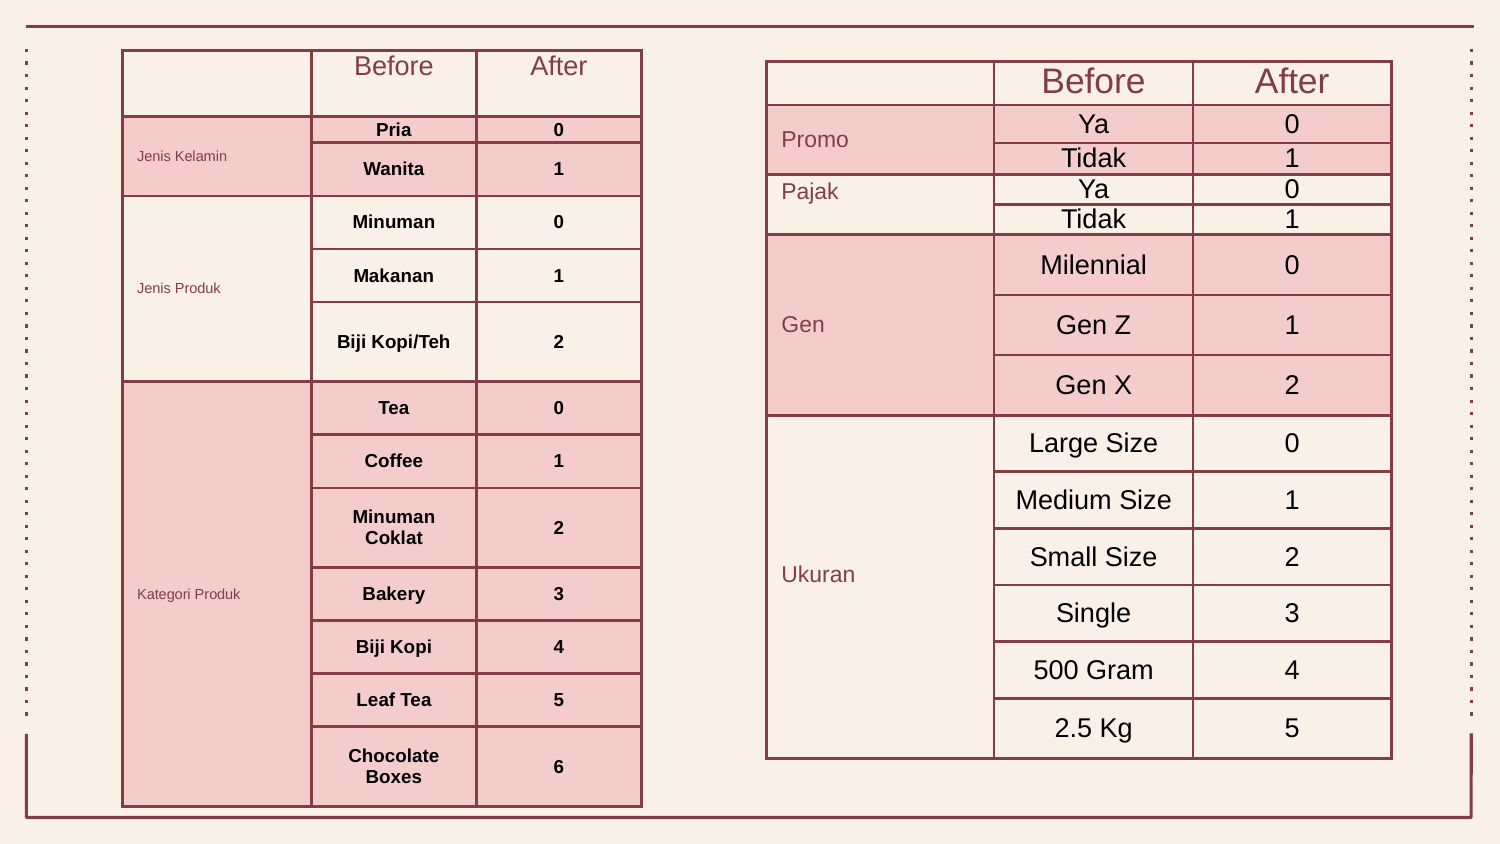

|  | Before | After |
| --- | --- | --- |
| Jenis Kelamin | Pria | 0 |
|  | Wanita | 1 |
| Jenis Produk | Minuman | 0 |
|  | Makanan | 1 |
|  | Biji Kopi/Teh | 2 |
| Kategori Produk | Tea | 0 |
|  | Coffee | 1 |
|  | Minuman Coklat | 2 |
|  | Bakery | 3 |
|  | Biji Kopi | 4 |
|  | Leaf Tea | 5 |
|  | Chocolate Boxes | 6 |
|  | Before | After |
| --- | --- | --- |
| Promo | Ya | 0 |
|  | Tidak | 1 |
| Pajak | Ya | 0 |
|  | Tidak | 1 |
| Gen | Milennial | 0 |
|  | Gen Z | 1 |
|  | Gen X | 2 |
| Ukuran | Large Size | 0 |
|  | Medium Size | 1 |
|  | Small Size | 2 |
|  | Single | 3 |
|  | 500 Gram | 4 |
|  | 2.5 Kg | 5 |